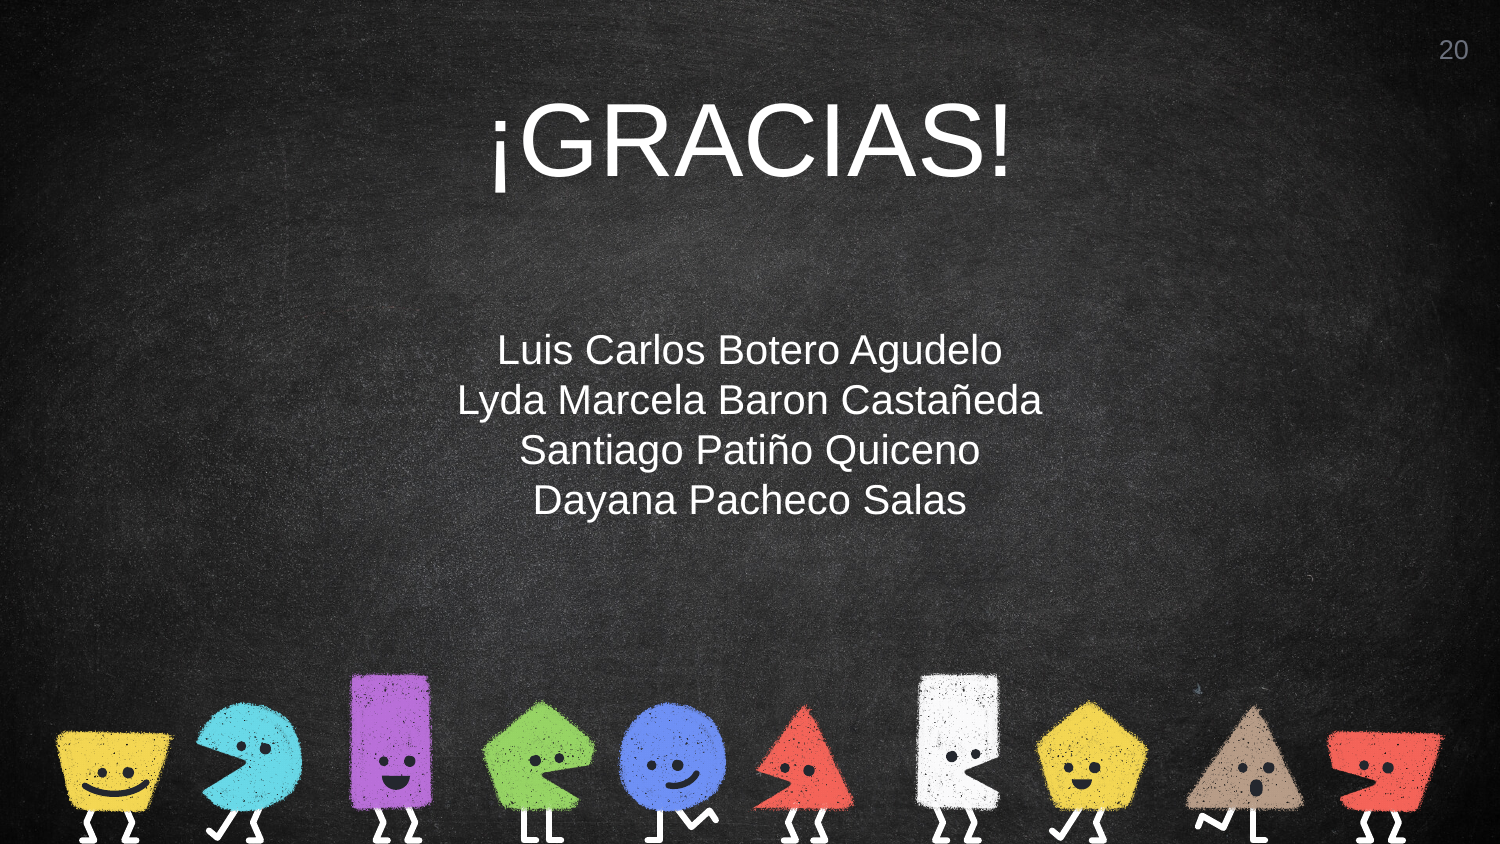

20
¡GRACIAS!

Luis Carlos Botero Agudelo
Lyda Marcela Baron Castañeda
Santiago Patiño Quiceno
Dayana Pacheco Salas